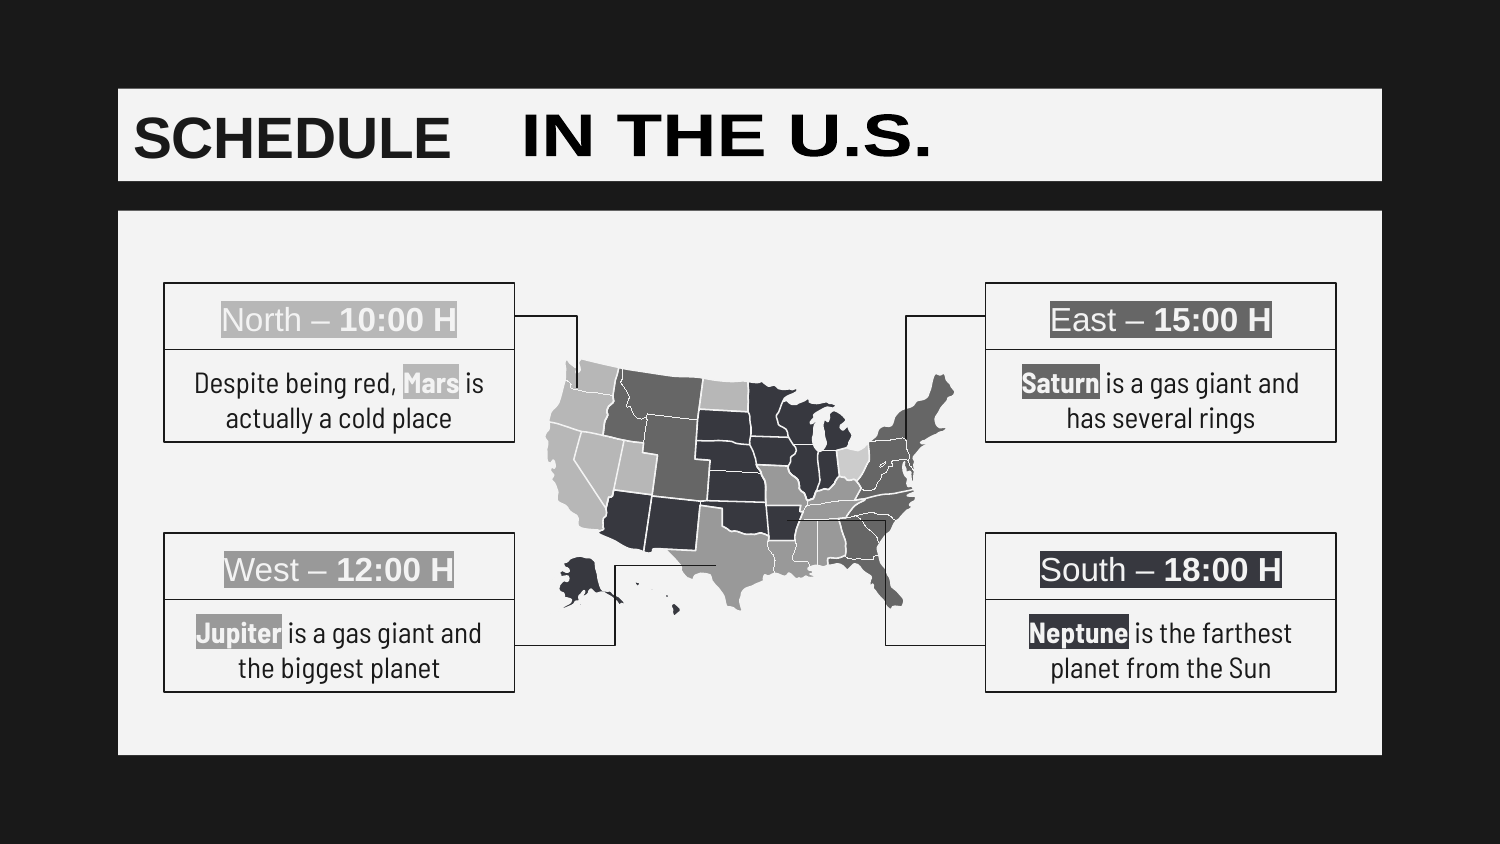

# SCHEDULE
IN THE U.S.
North – 10:00 H
East – 15:00 H
Despite being red, Mars is actually a cold place

Saturn is a gas giant and has several rings

West – 12:00 H
South – 18:00 H
Jupiter is a gas giant and the biggest planet
Neptune is the farthest planet from the Sun